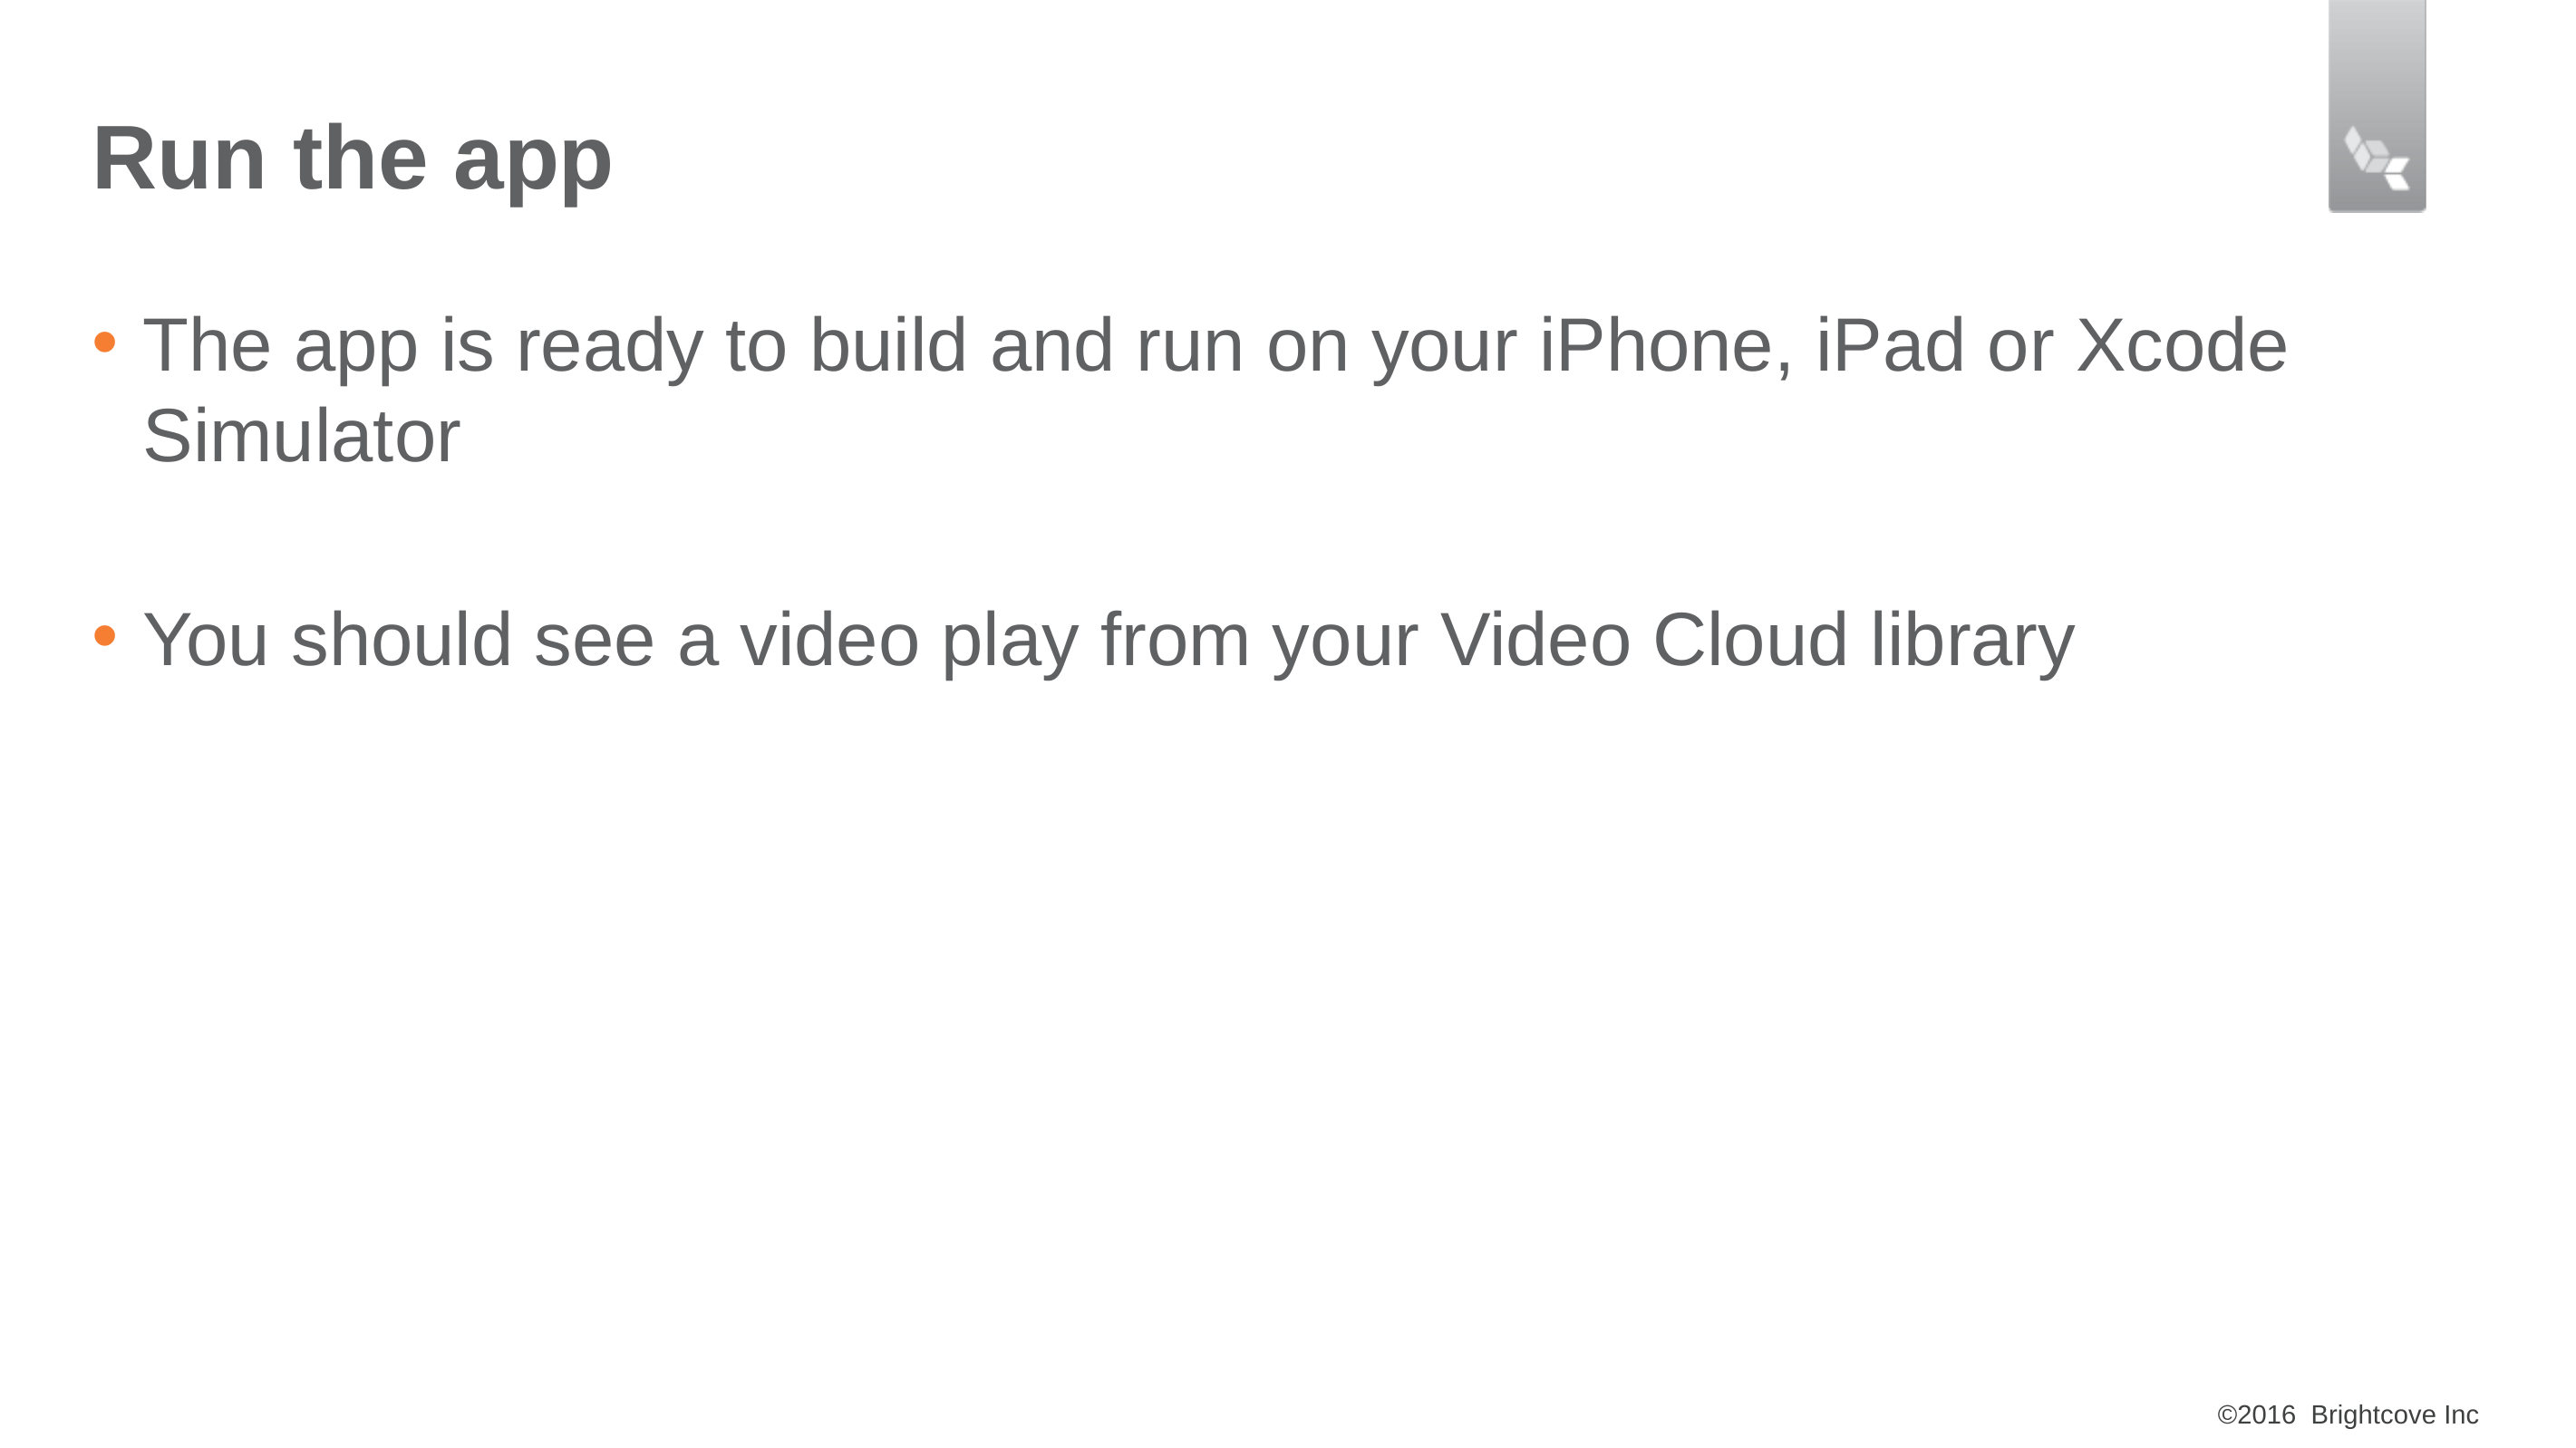

# Run the app
The app is ready to build and run on your iPhone, iPad or Xcode Simulator

You should see a video play from your Video Cloud library
40